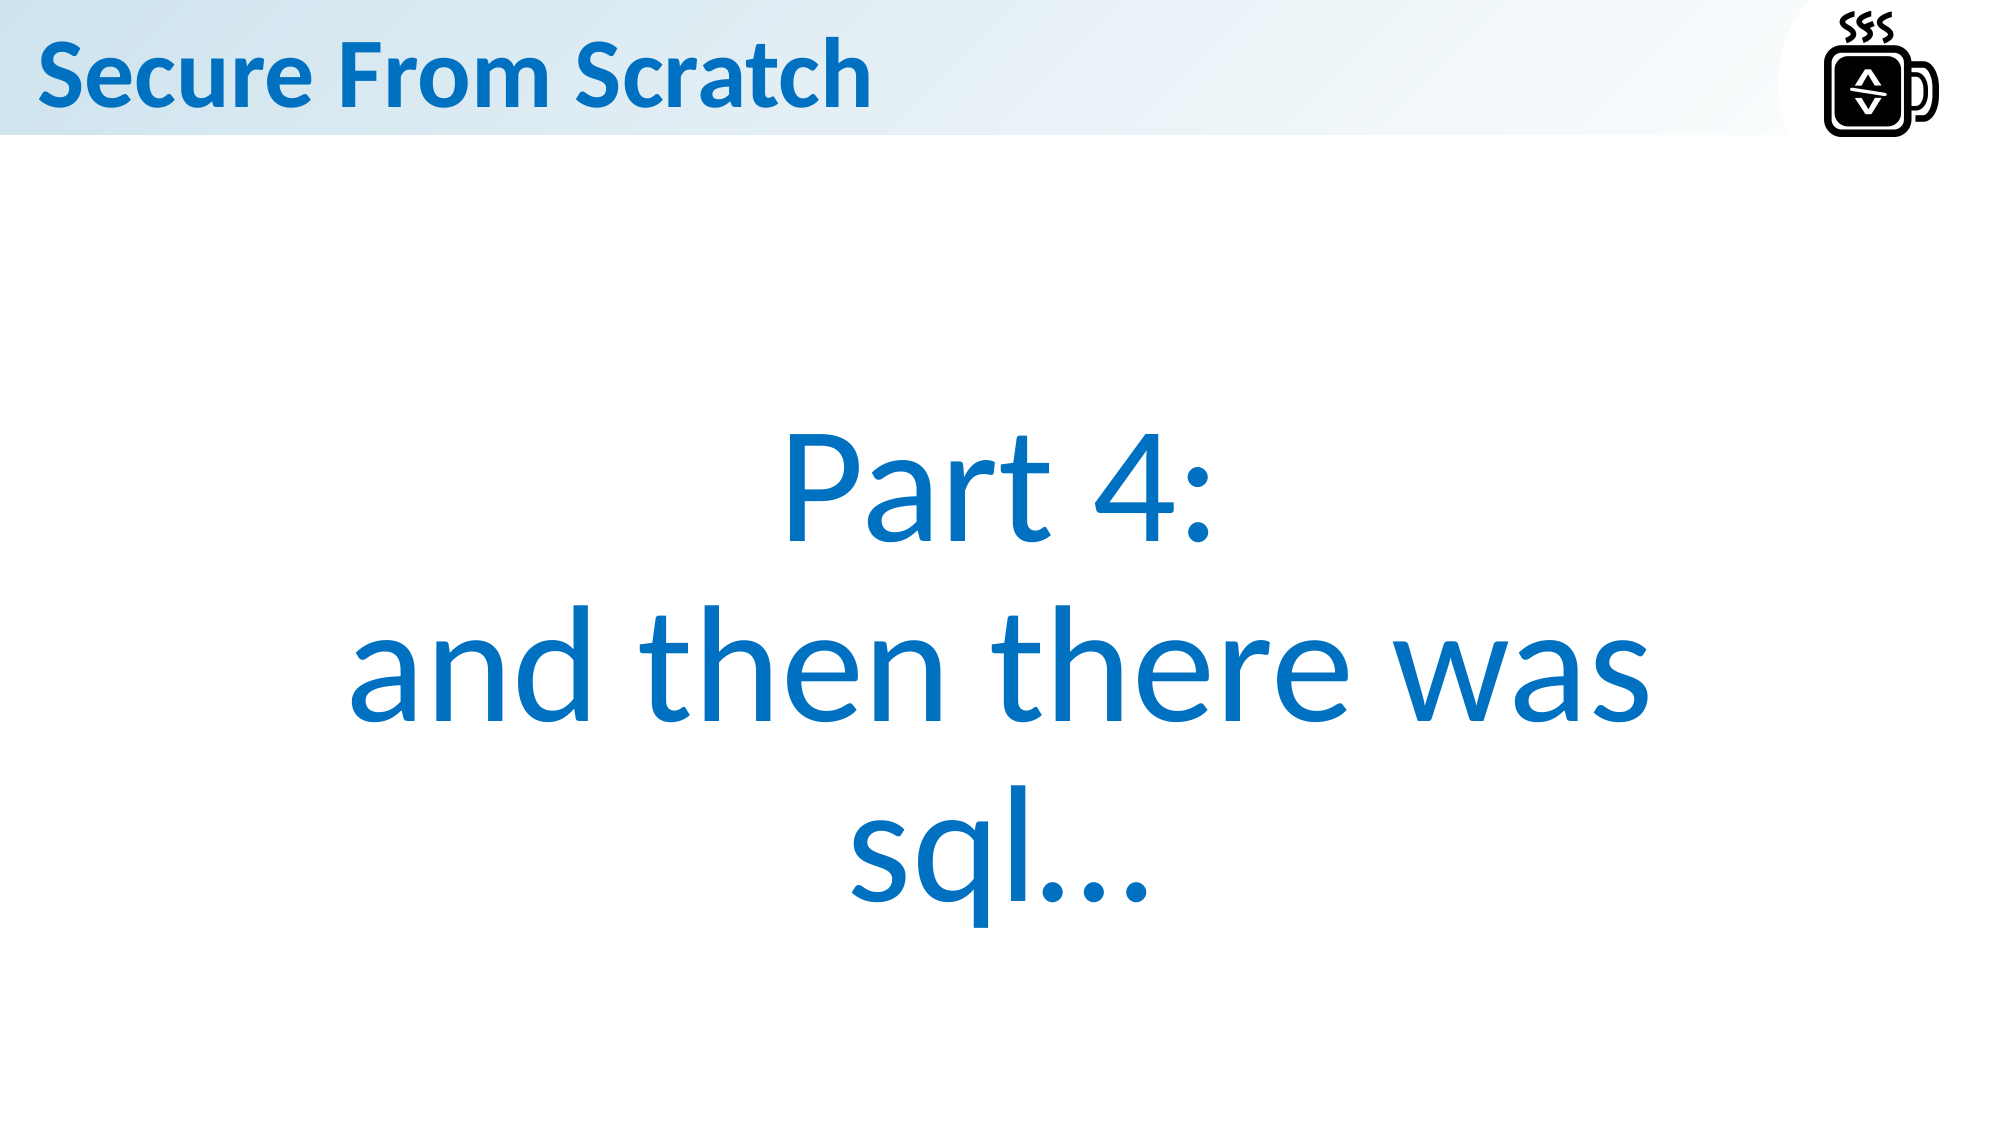

# Part 4: and then there was sql…